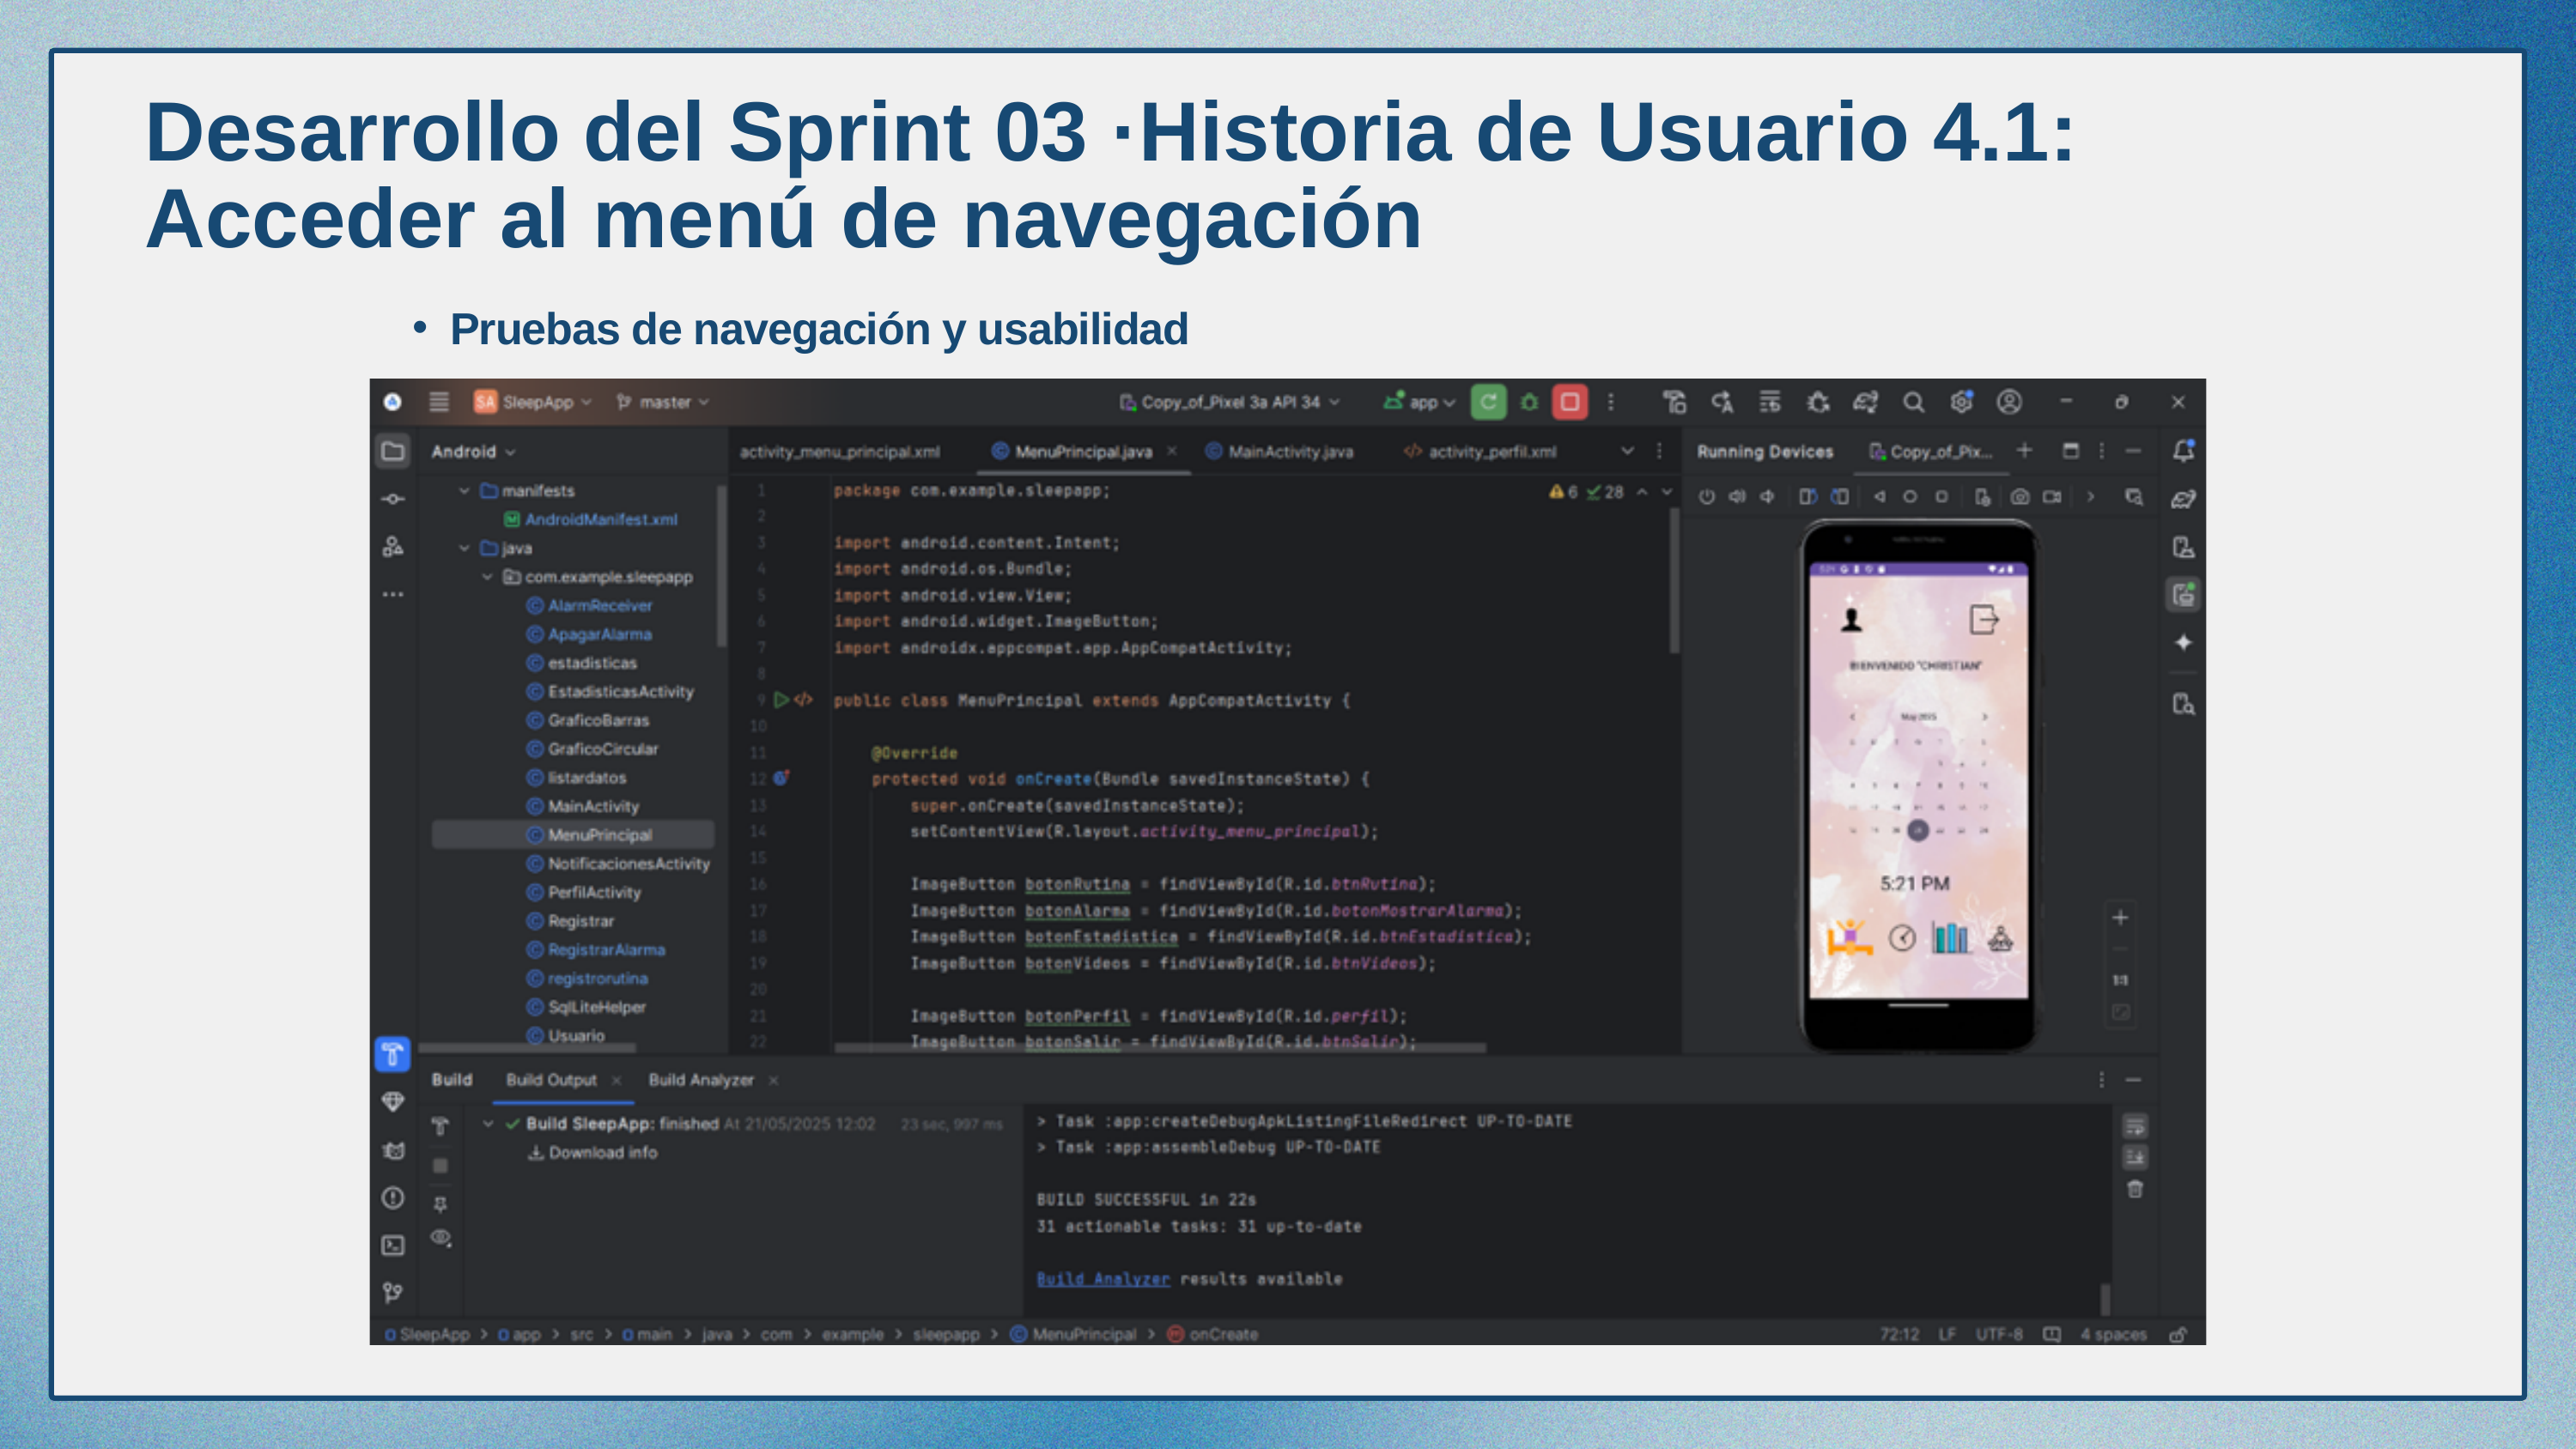

Desarrollo del Sprint 03 ·Historia de Usuario 4.1: Acceder al menú de navegación

Pruebas de navegación y usabilidad